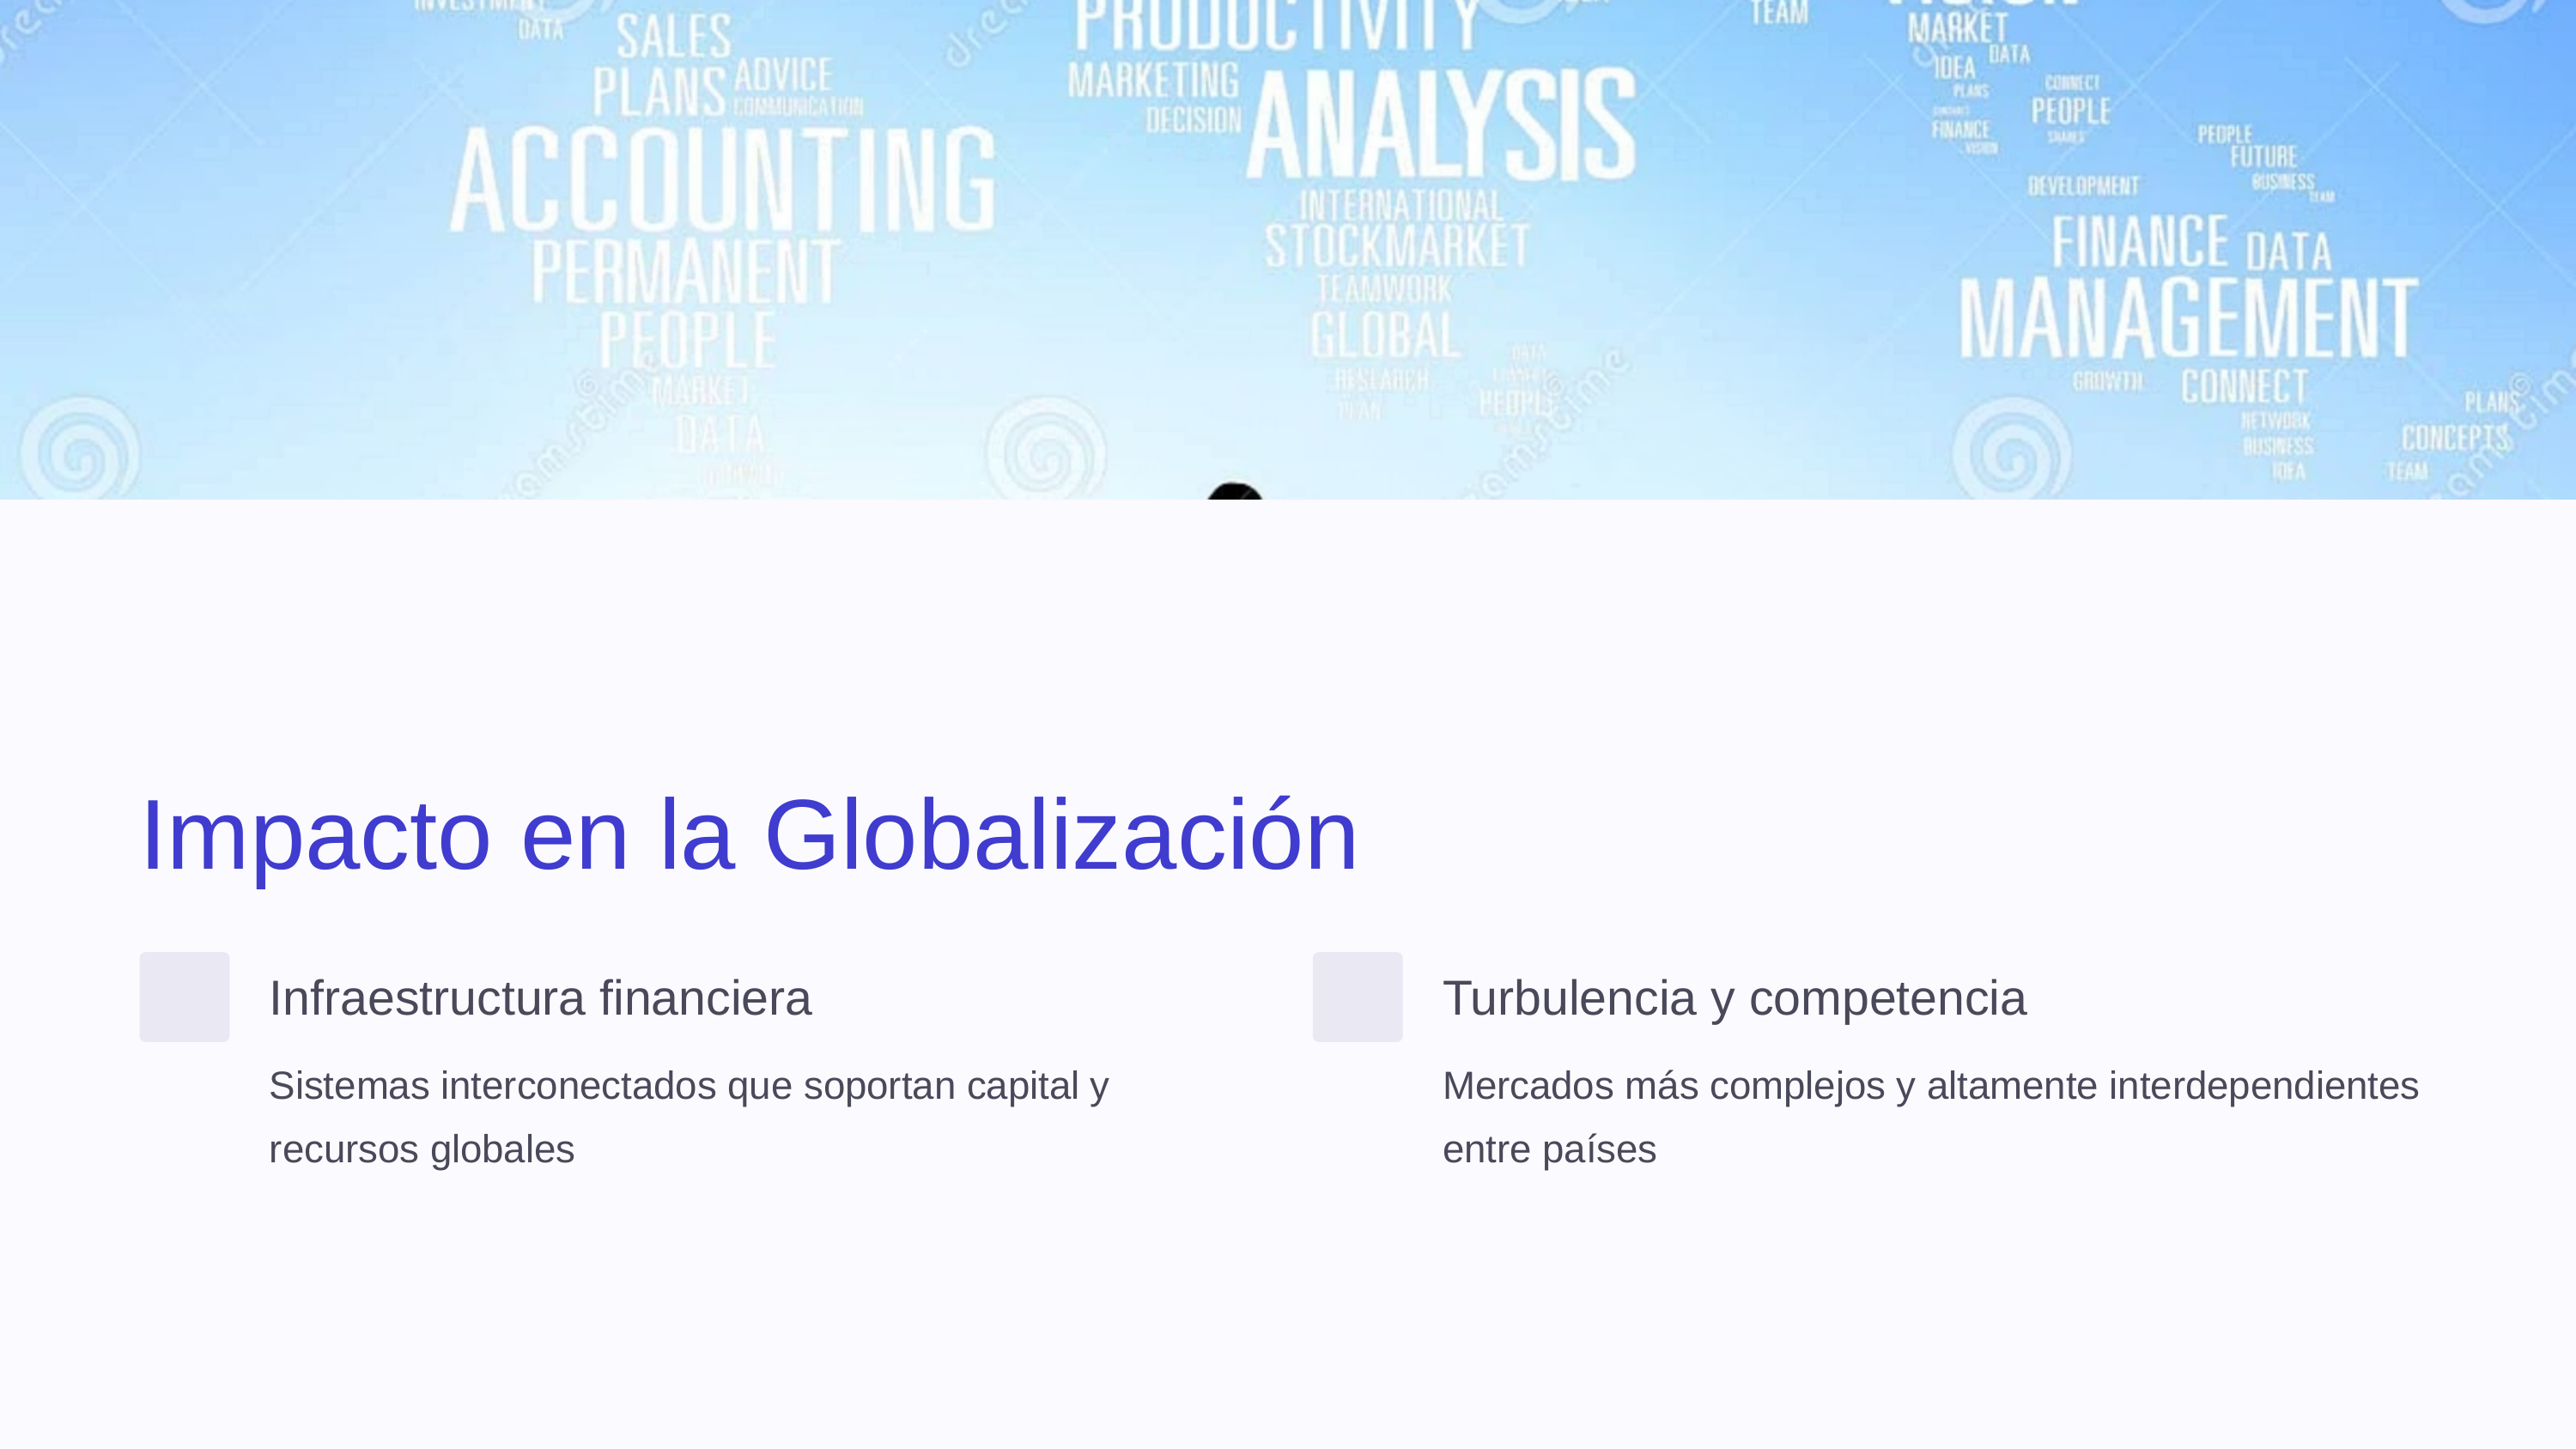

Impacto en la Globalización

Infraestructura financiera

Turbulencia y competencia

Sistemas interconectados que soportan capital y recursos globales

Mercados más complejos y altamente interdependientes entre países